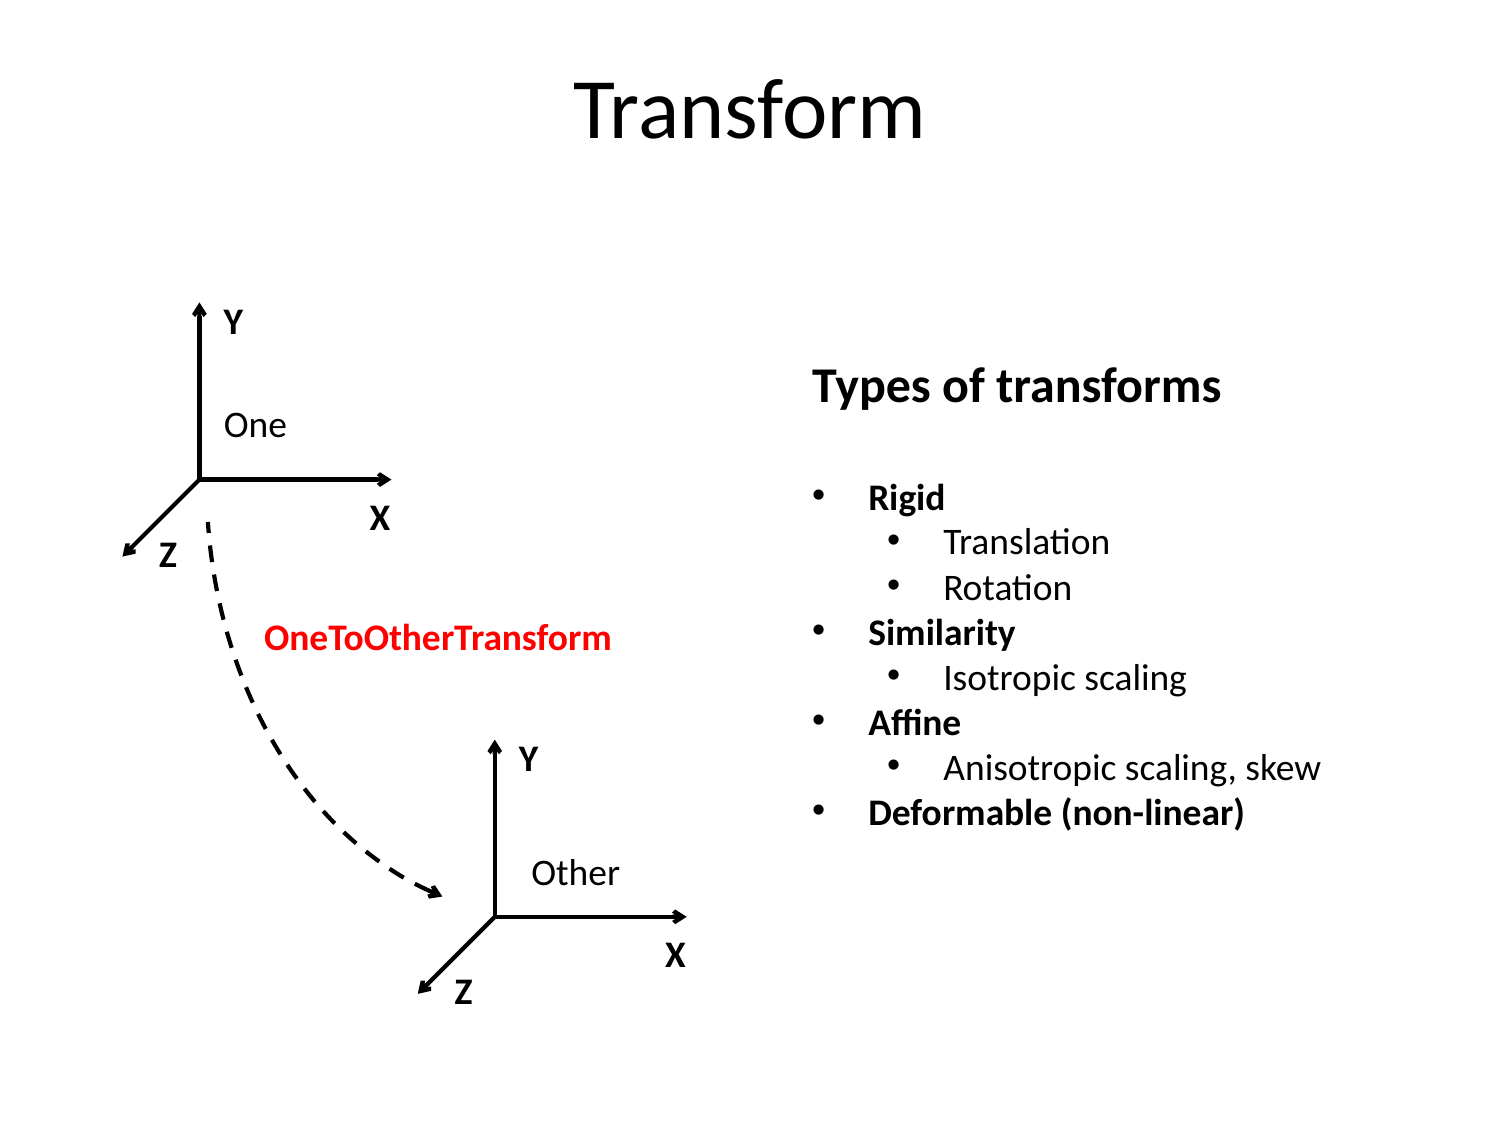

# Transform

Y
X
Z
Types of transforms

Rigid
Translation
Rotation
Similarity
Isotropic scaling
Affine
Anisotropic scaling, skew
Deformable (non-linear)
One
OneToOtherTransform
Y
X
Z
Other